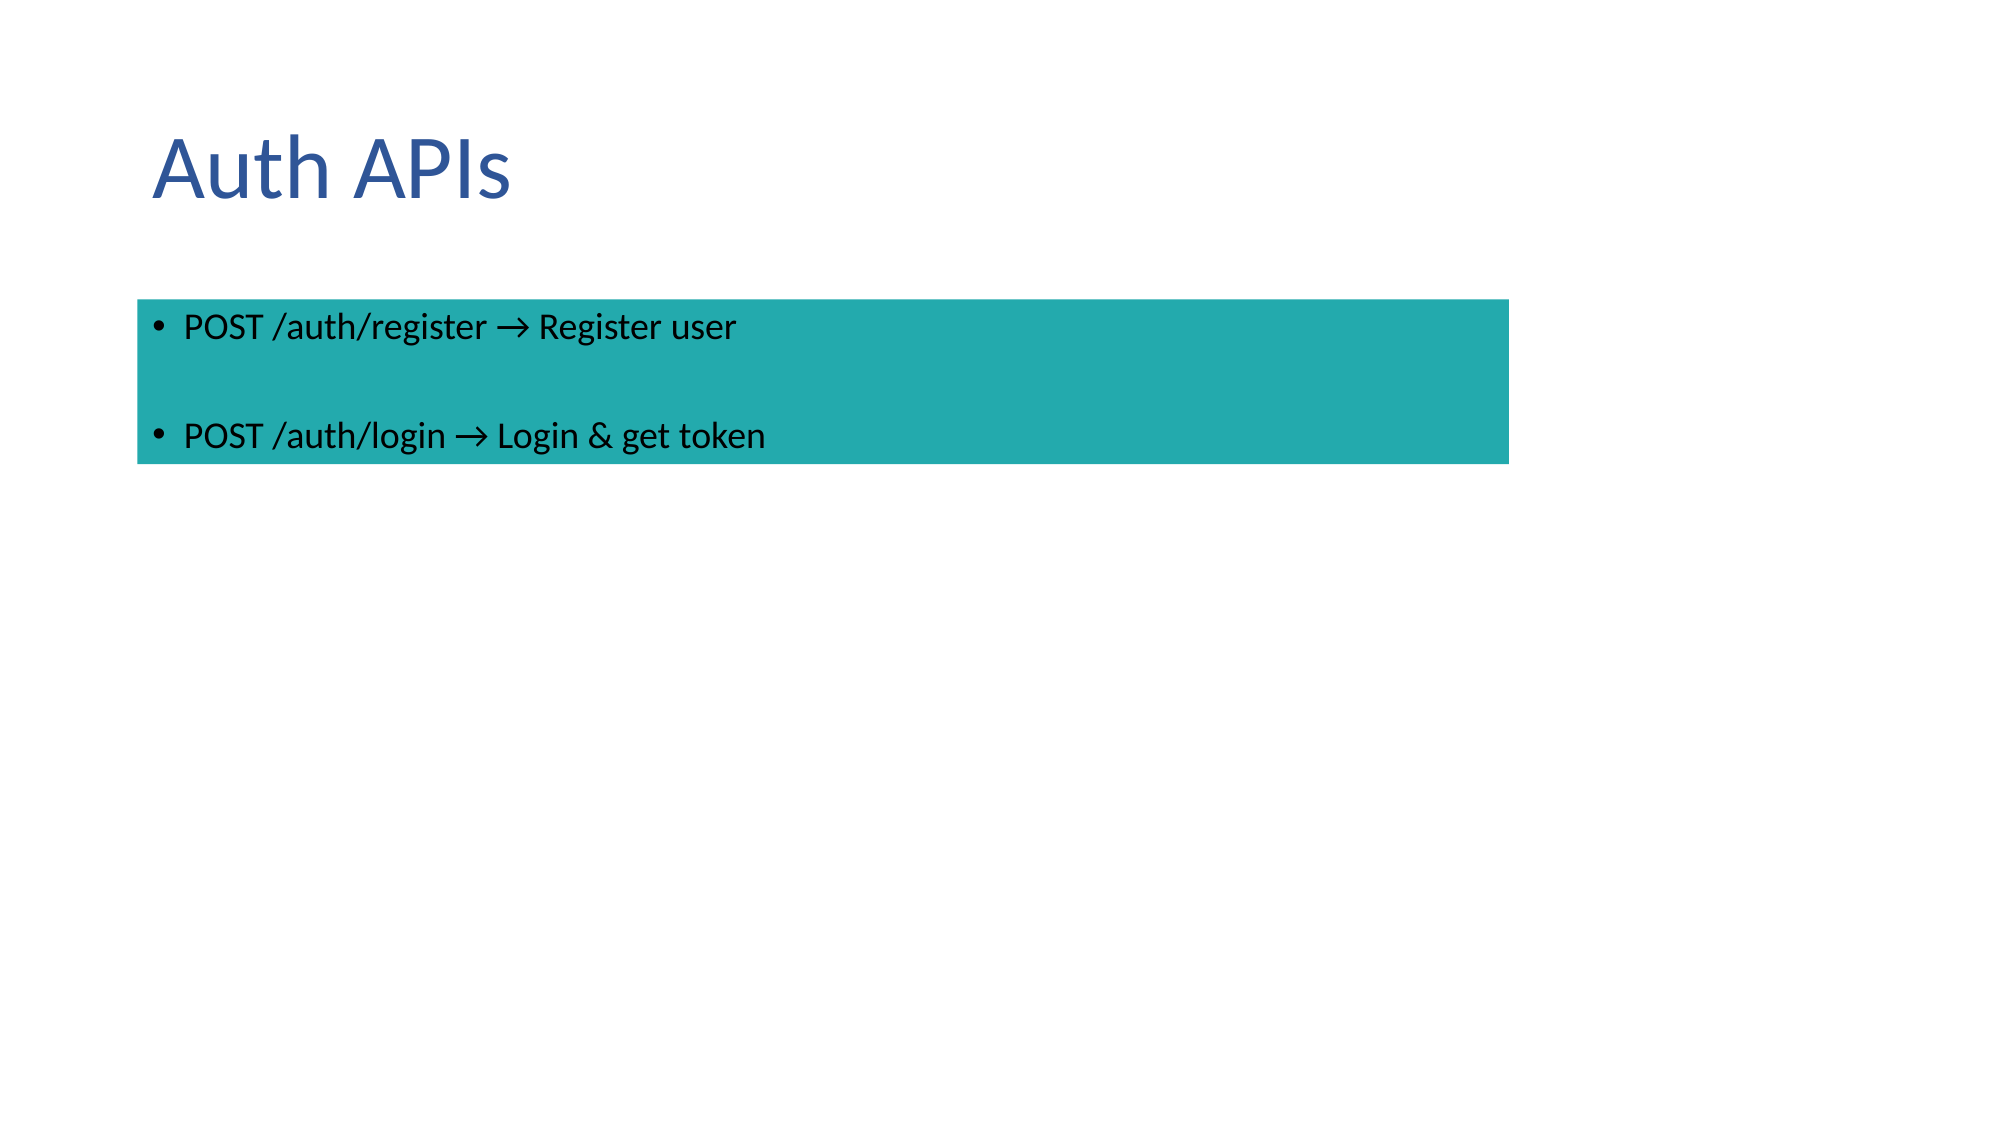

# Auth APIs
POST /auth/register → Register user

POST /auth/login → Login & get token